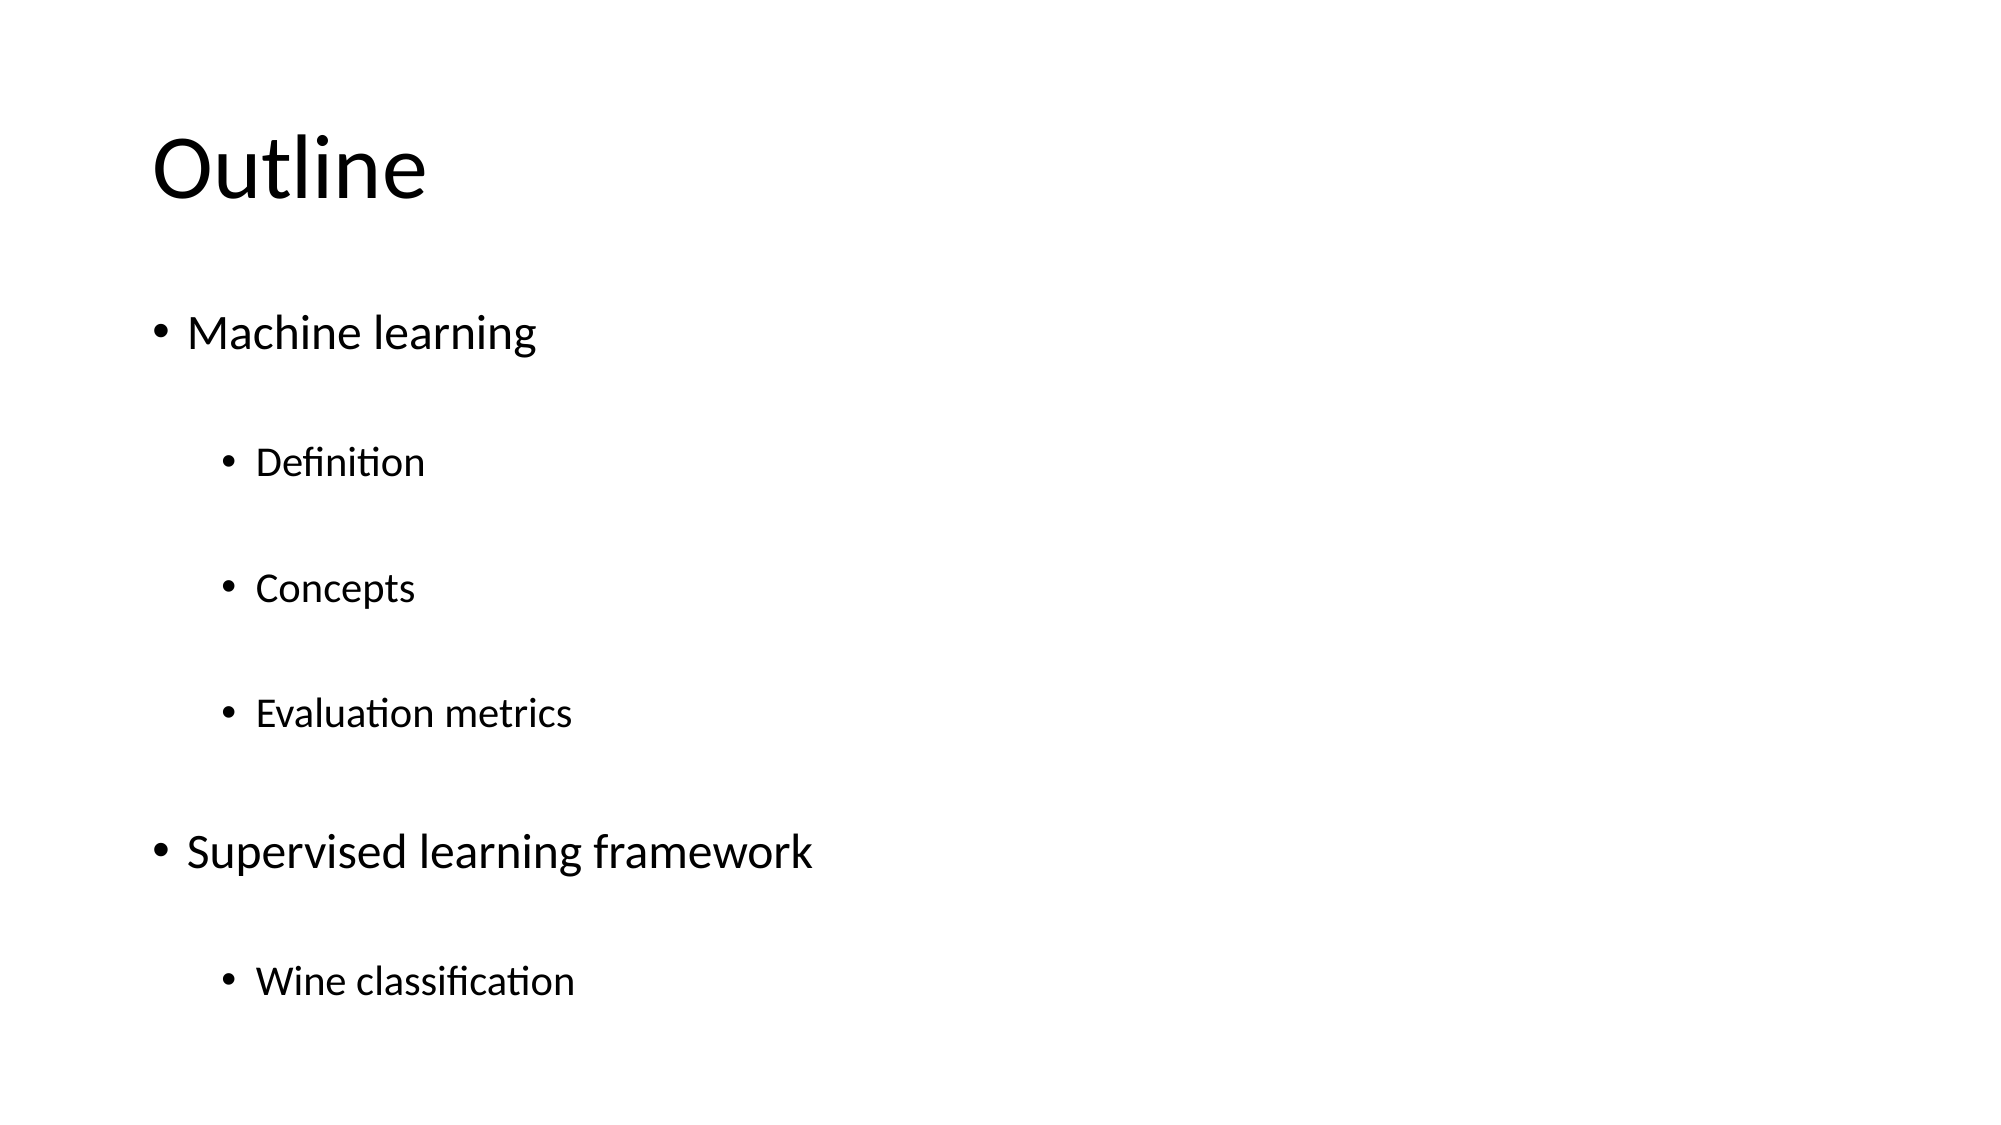

# Outline
Machine learning

Definition

Concepts

Evaluation metrics

Supervised learning framework

Wine classification